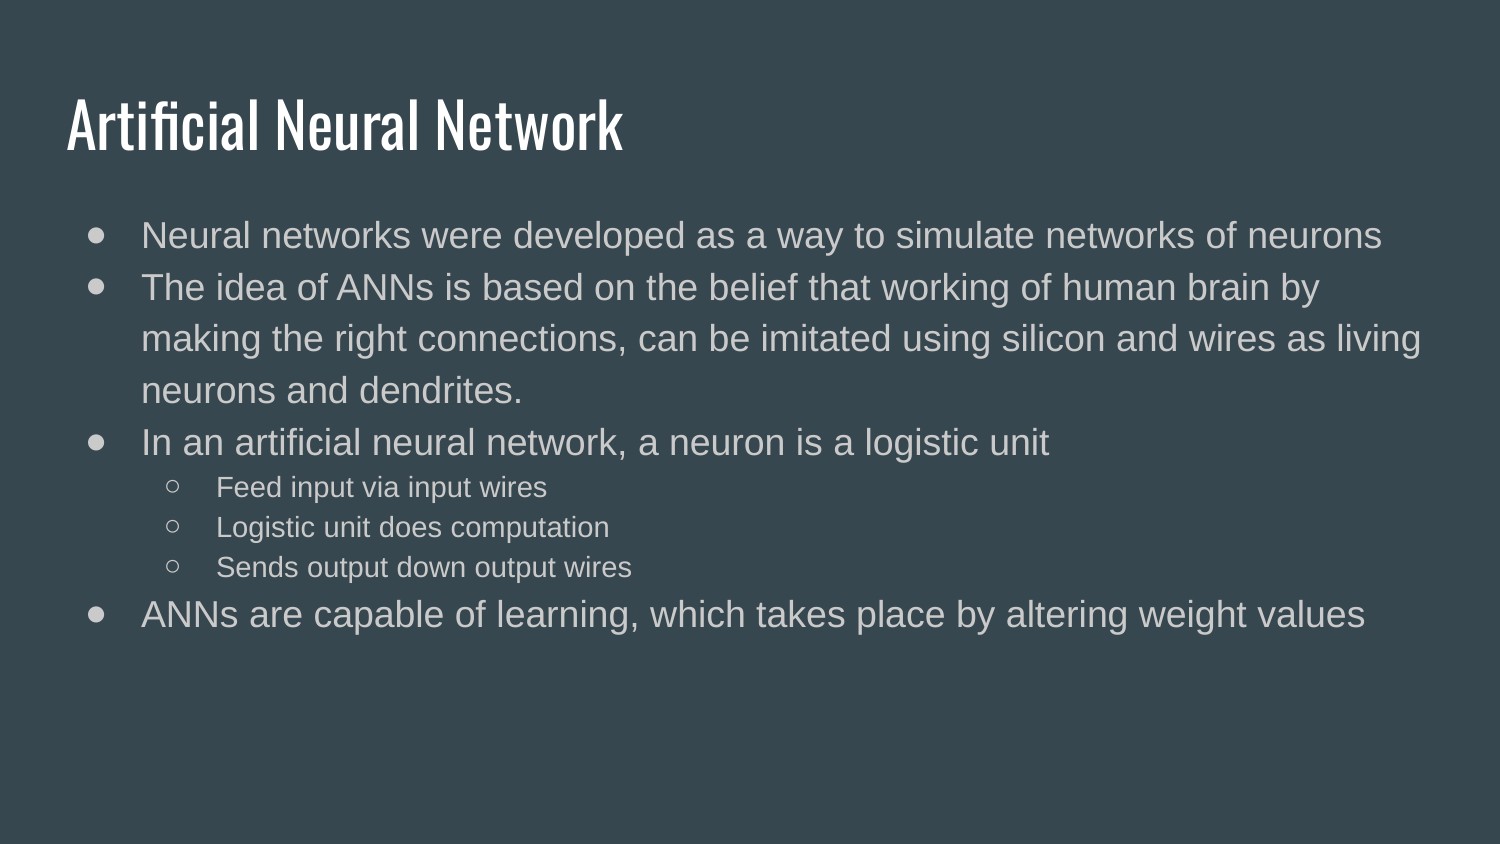

# Artificial Neural Network
Neural networks were developed as a way to simulate networks of neurons
The idea of ANNs is based on the belief that working of human brain by making the right connections, can be imitated using silicon and wires as living neurons and dendrites.
In an artificial neural network, a neuron is a logistic unit
Feed input via input wires
Logistic unit does computation
Sends output down output wires
ANNs are capable of learning, which takes place by altering weight values